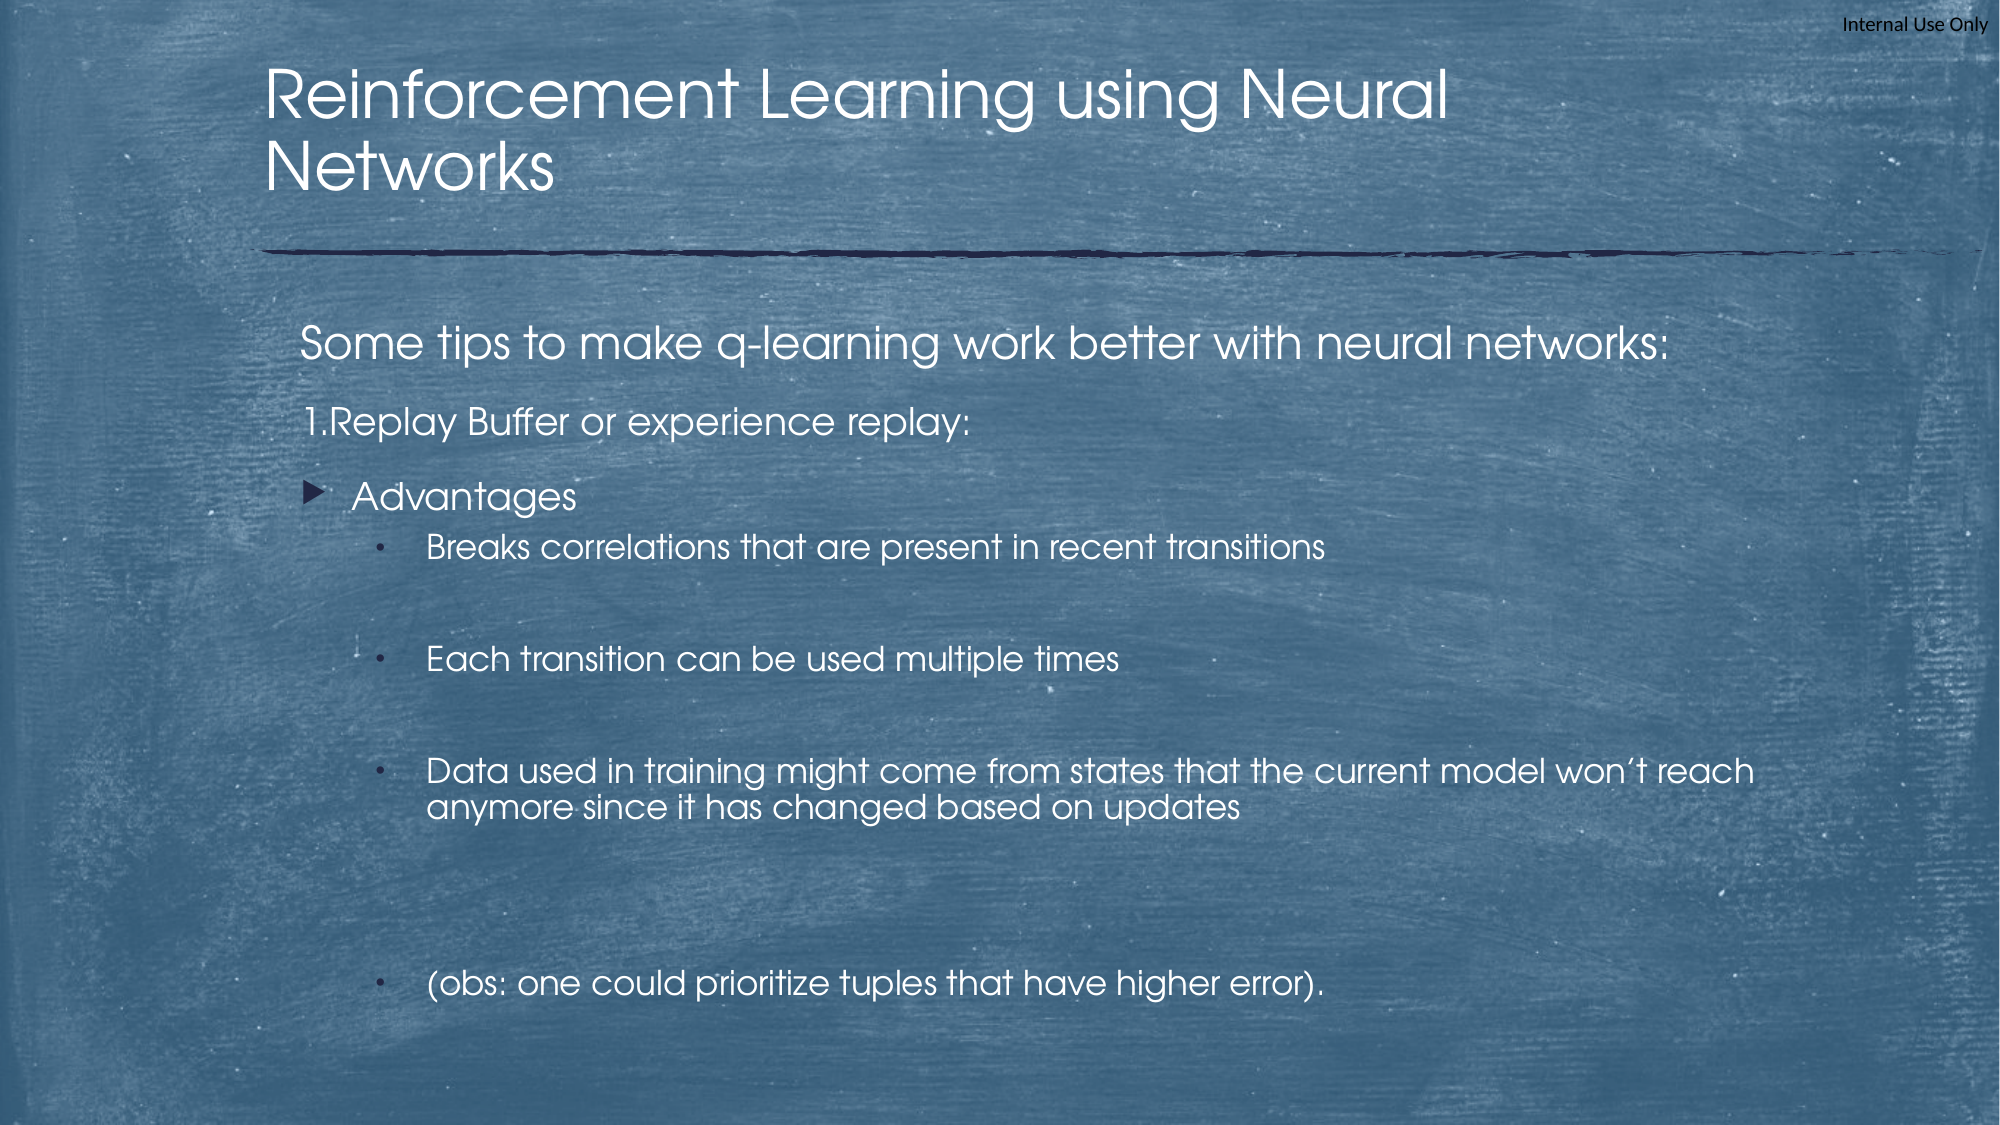

# Reinforcement Learning using Neural Networks
Some tips to make q-learning work better with neural networks:
1.Replay Buffer or experience replay:
Advantages
Breaks correlations that are present in recent transitions

Each transition can be used multiple times

Data used in training might come from states that the current model won’t reach anymore since it has changed based on updates

(obs: one could prioritize tuples that have higher error).